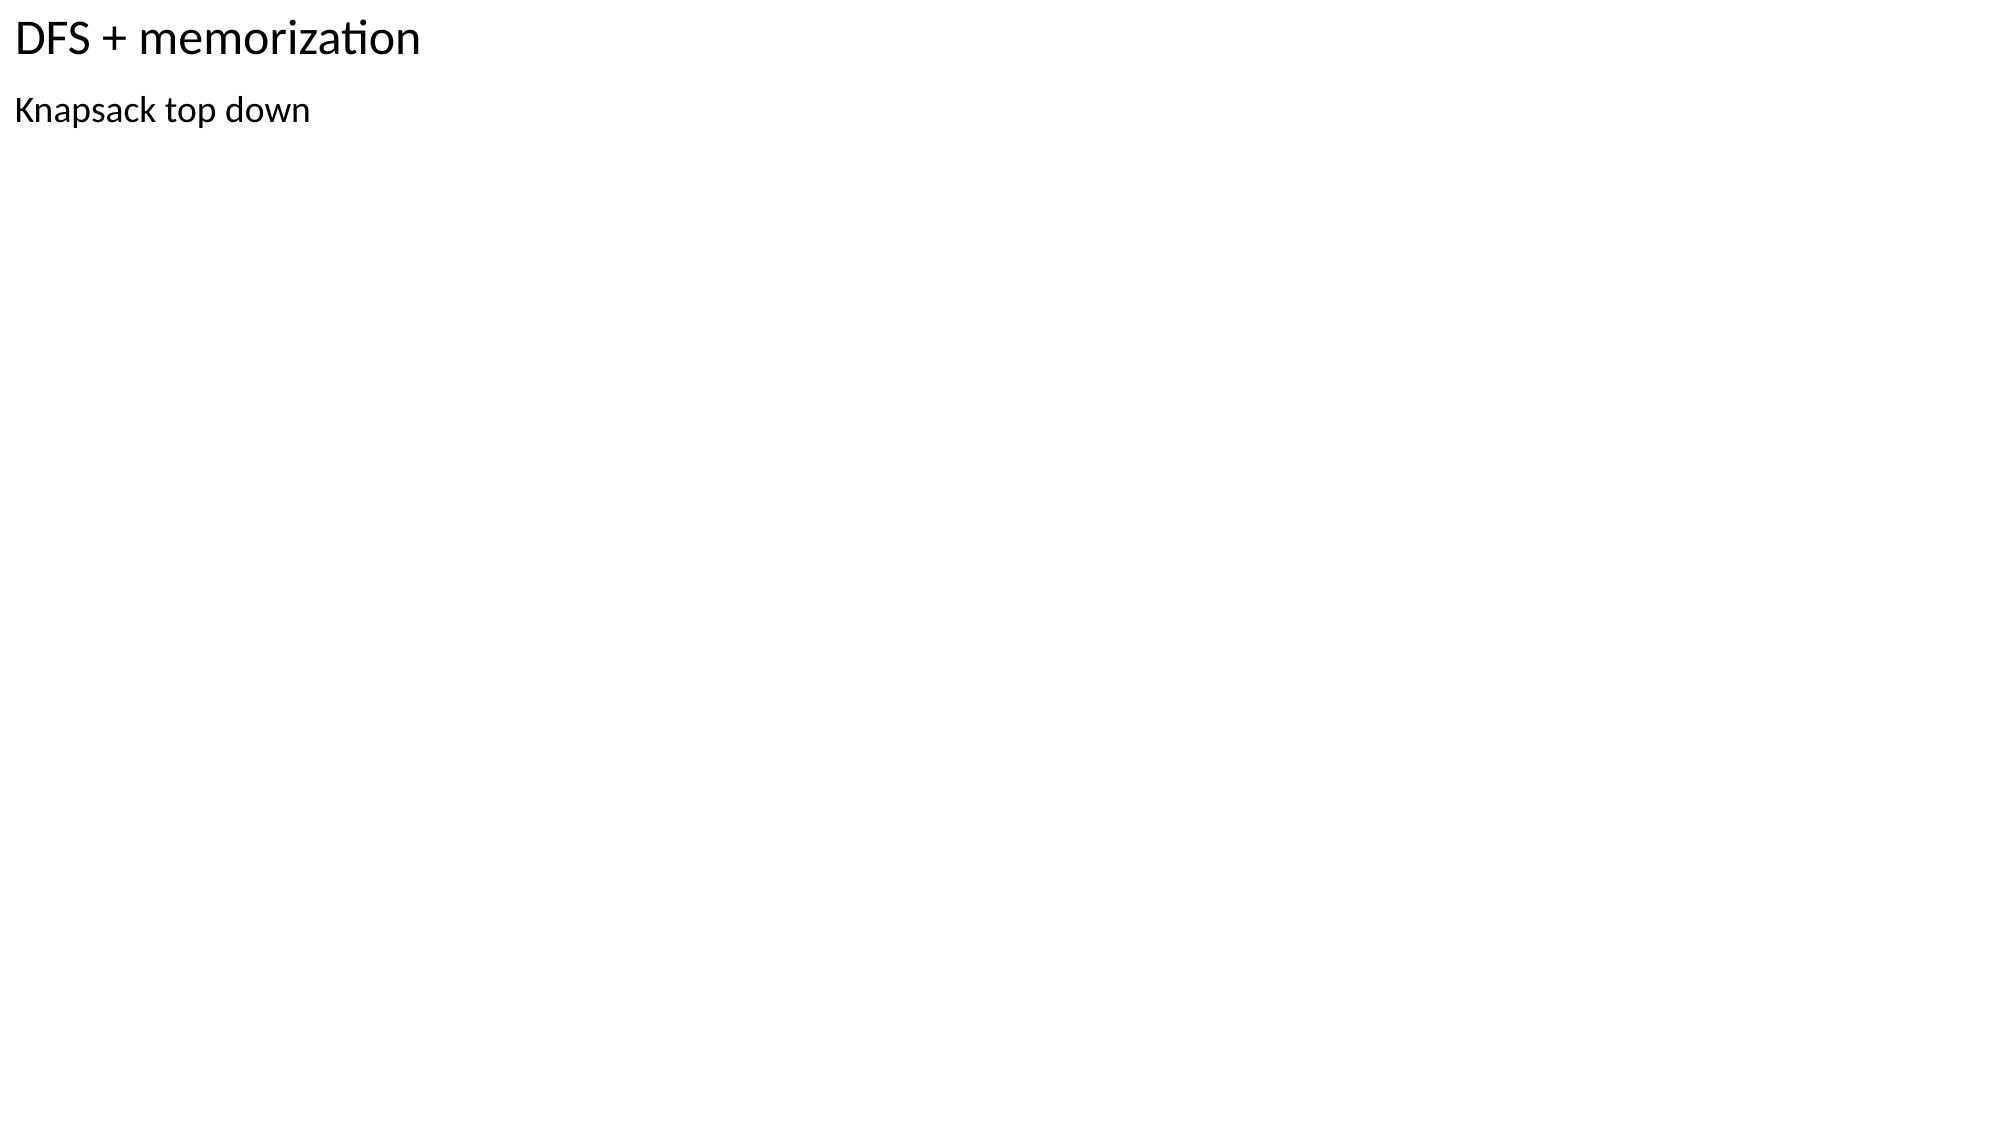

# DFS + memorization
Knapsack top down